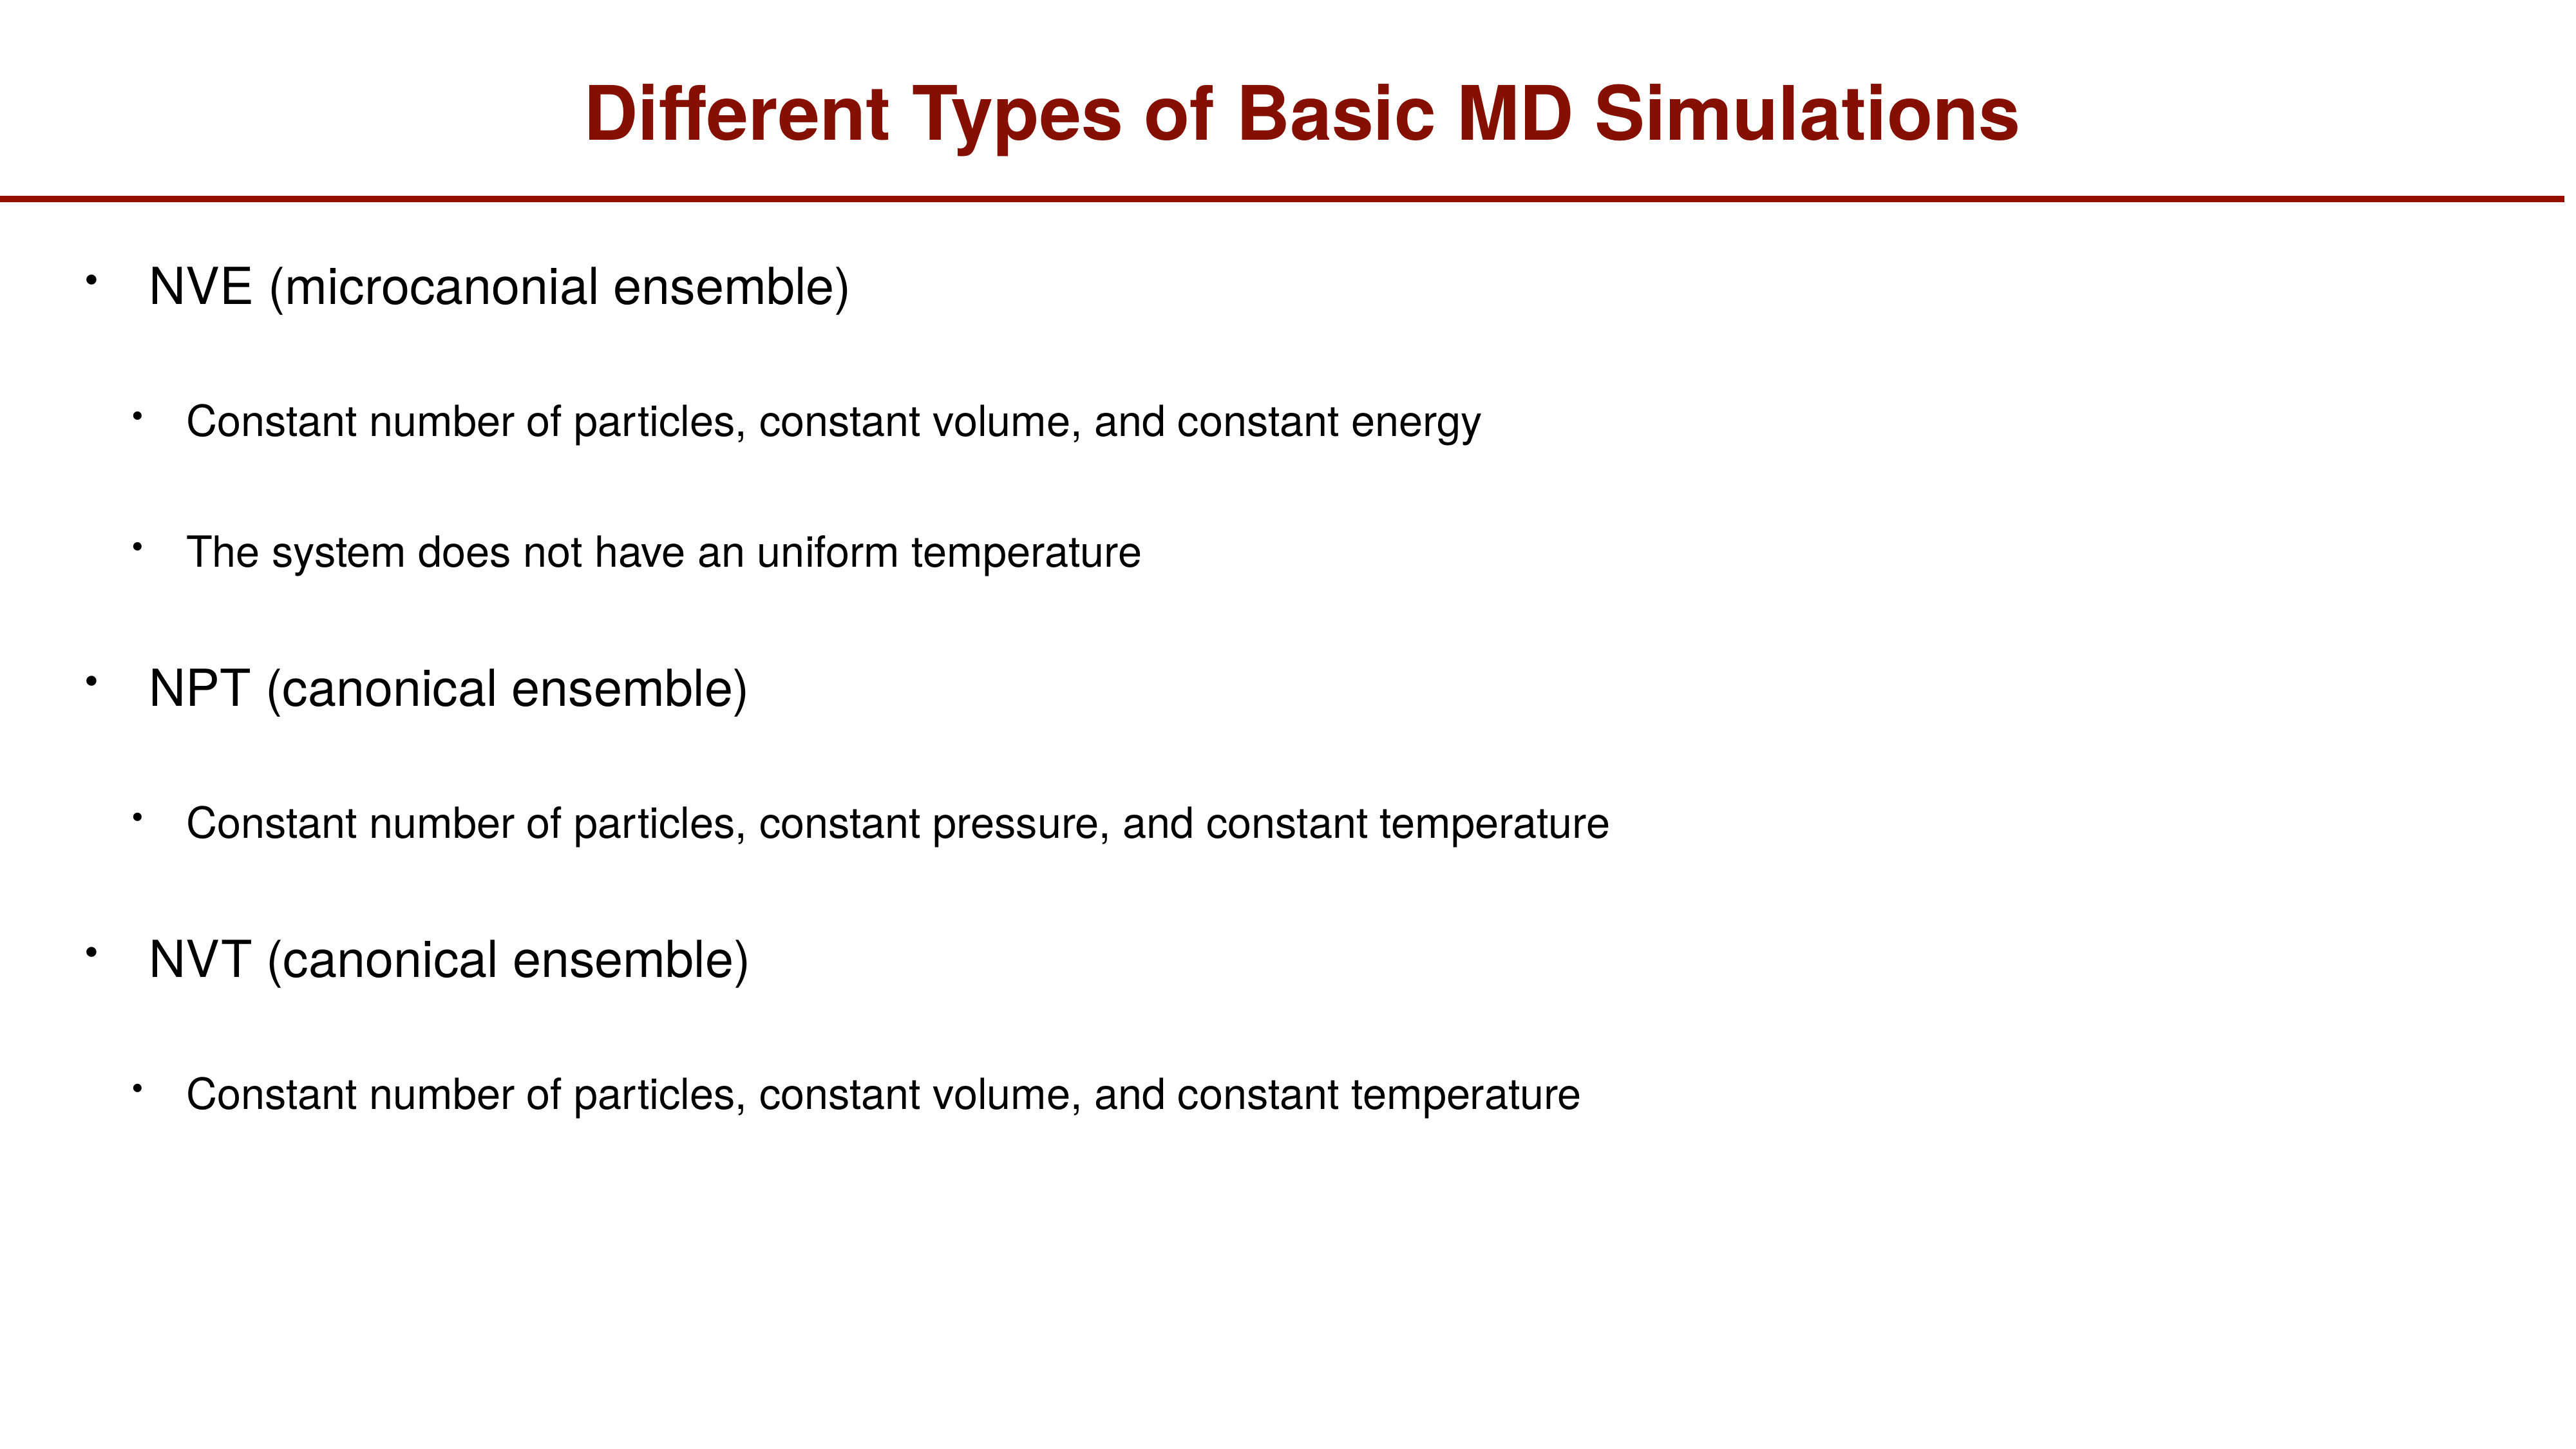

# Different Types of Basic MD Simulations
NVE (microcanonial ensemble)
Constant number of particles, constant volume, and constant energy
The system does not have an uniform temperature
NPT (canonical ensemble)
Constant number of particles, constant pressure, and constant temperature
NVT (canonical ensemble)
Constant number of particles, constant volume, and constant temperature